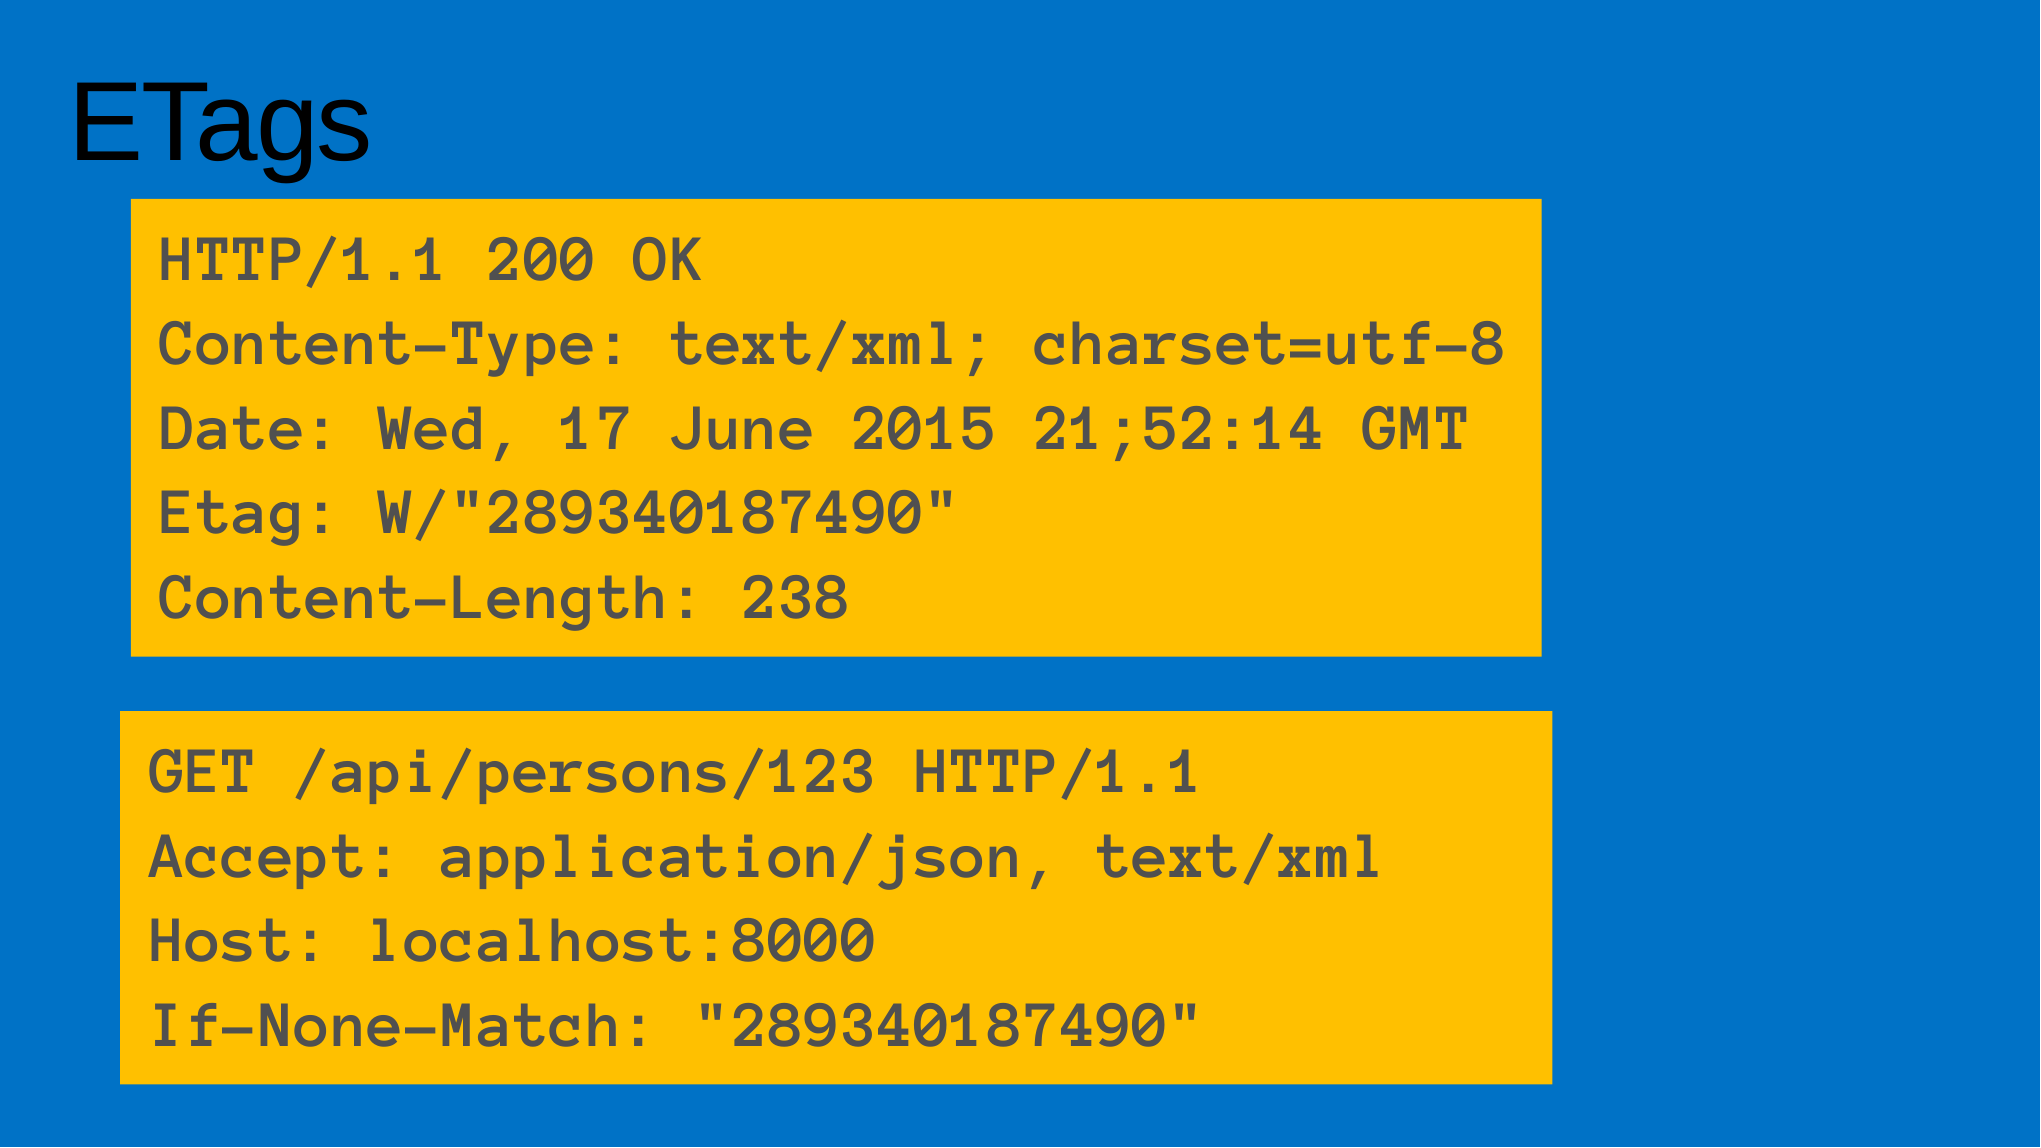

# ETags
HTTP/1.1 200 OK
Content-Type: text/xml; charset=utf-8
Date: Wed, 17 June 2015 21;52:14 GMT
Etag: W/"289340187490"
Content-Length: 238
GET /api/persons/123 HTTP/1.1
Accept: application/json, text/xml
Host: localhost:8000
If-None-Match: "289340187490"